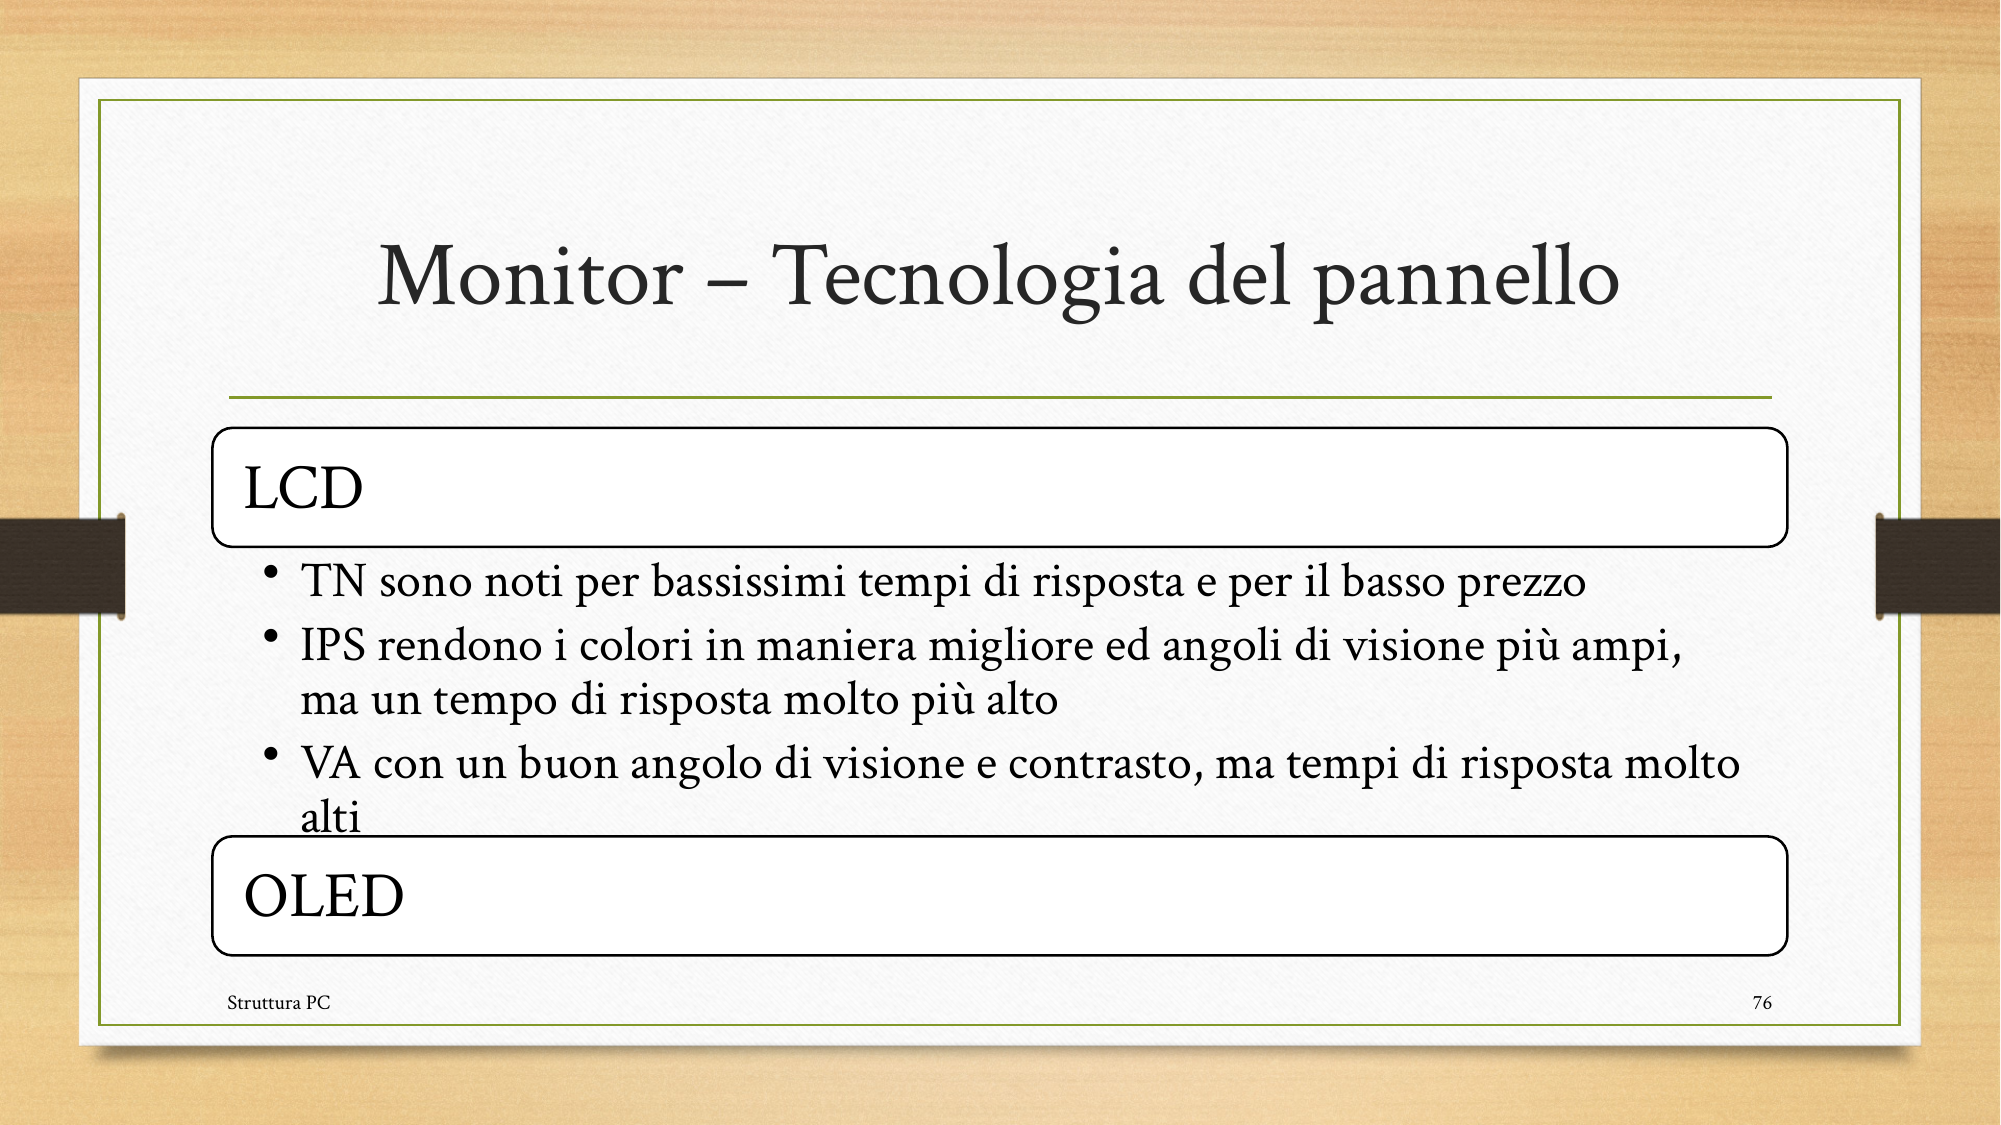

# Monitor – Tecnologia del pannello
LCD
TN sono noti per bassissimi tempi di risposta e per il basso prezzo
IPS rendono i colori in maniera migliore ed angoli di visione più ampi, ma un tempo di risposta molto più alto
VA con un buon angolo di visione e contrasto, ma tempi di risposta molto alti
OLED
Struttura PC
76